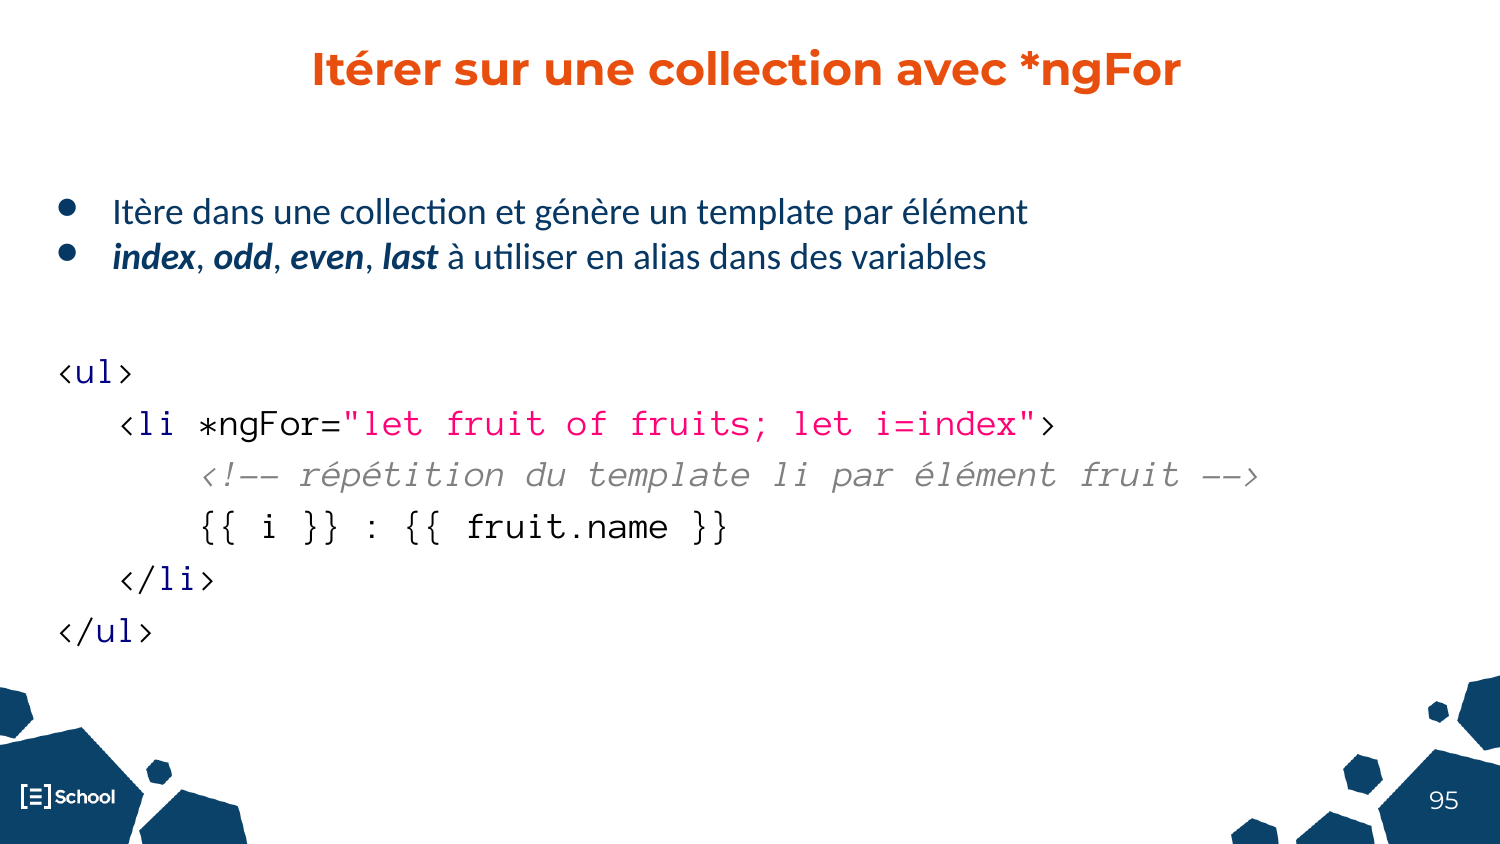

Itérer sur une collection avec *ngFor
Itère dans une collection et génère un template par élément
index, odd, even, last à utiliser en alias dans des variables

<ul>
   <li *ngFor="let fruit of fruits; let i=index">
       <!-- répétition du template li par élément fruit -->
       {{ i }} : {{ fruit.name }}
   </li>
</ul>

95